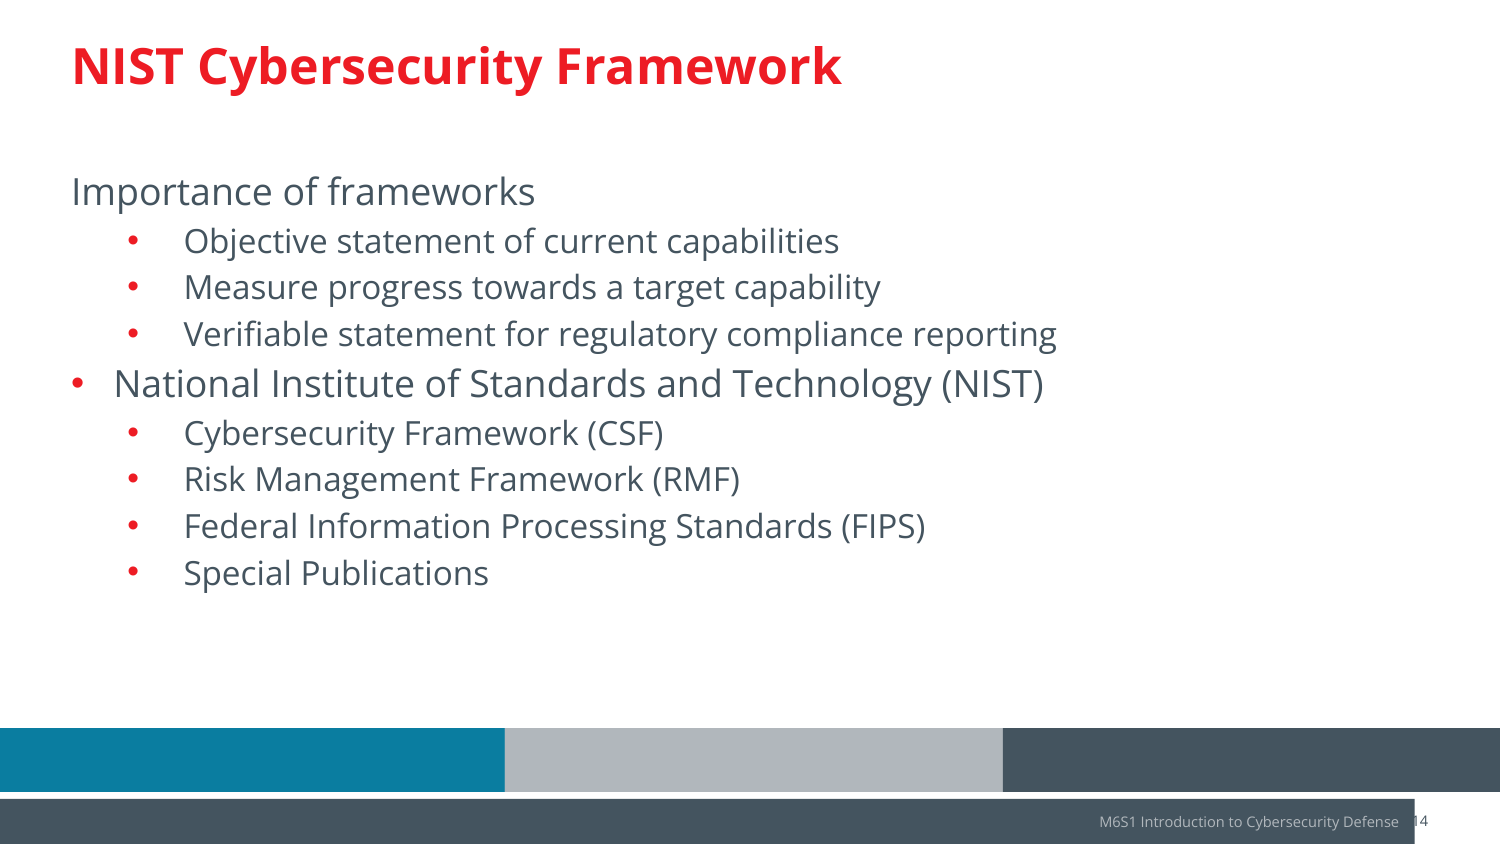

# NIST Cybersecurity Framework
Importance of frameworks
Objective statement of current capabilities
Measure progress towards a target capability
Verifiable statement for regulatory compliance reporting
National Institute of Standards and Technology (NIST)
Cybersecurity Framework (CSF)
Risk Management Framework (RMF)
Federal Information Processing Standards (FIPS)
Special Publications

M6S1 Introduction to Cybersecurity Defense
CompTIA Security+ Lesson 1 | Copyright © 2020 CompTIA Properties, LLC. All Rights Reserved.  |  CompTIA.org
14